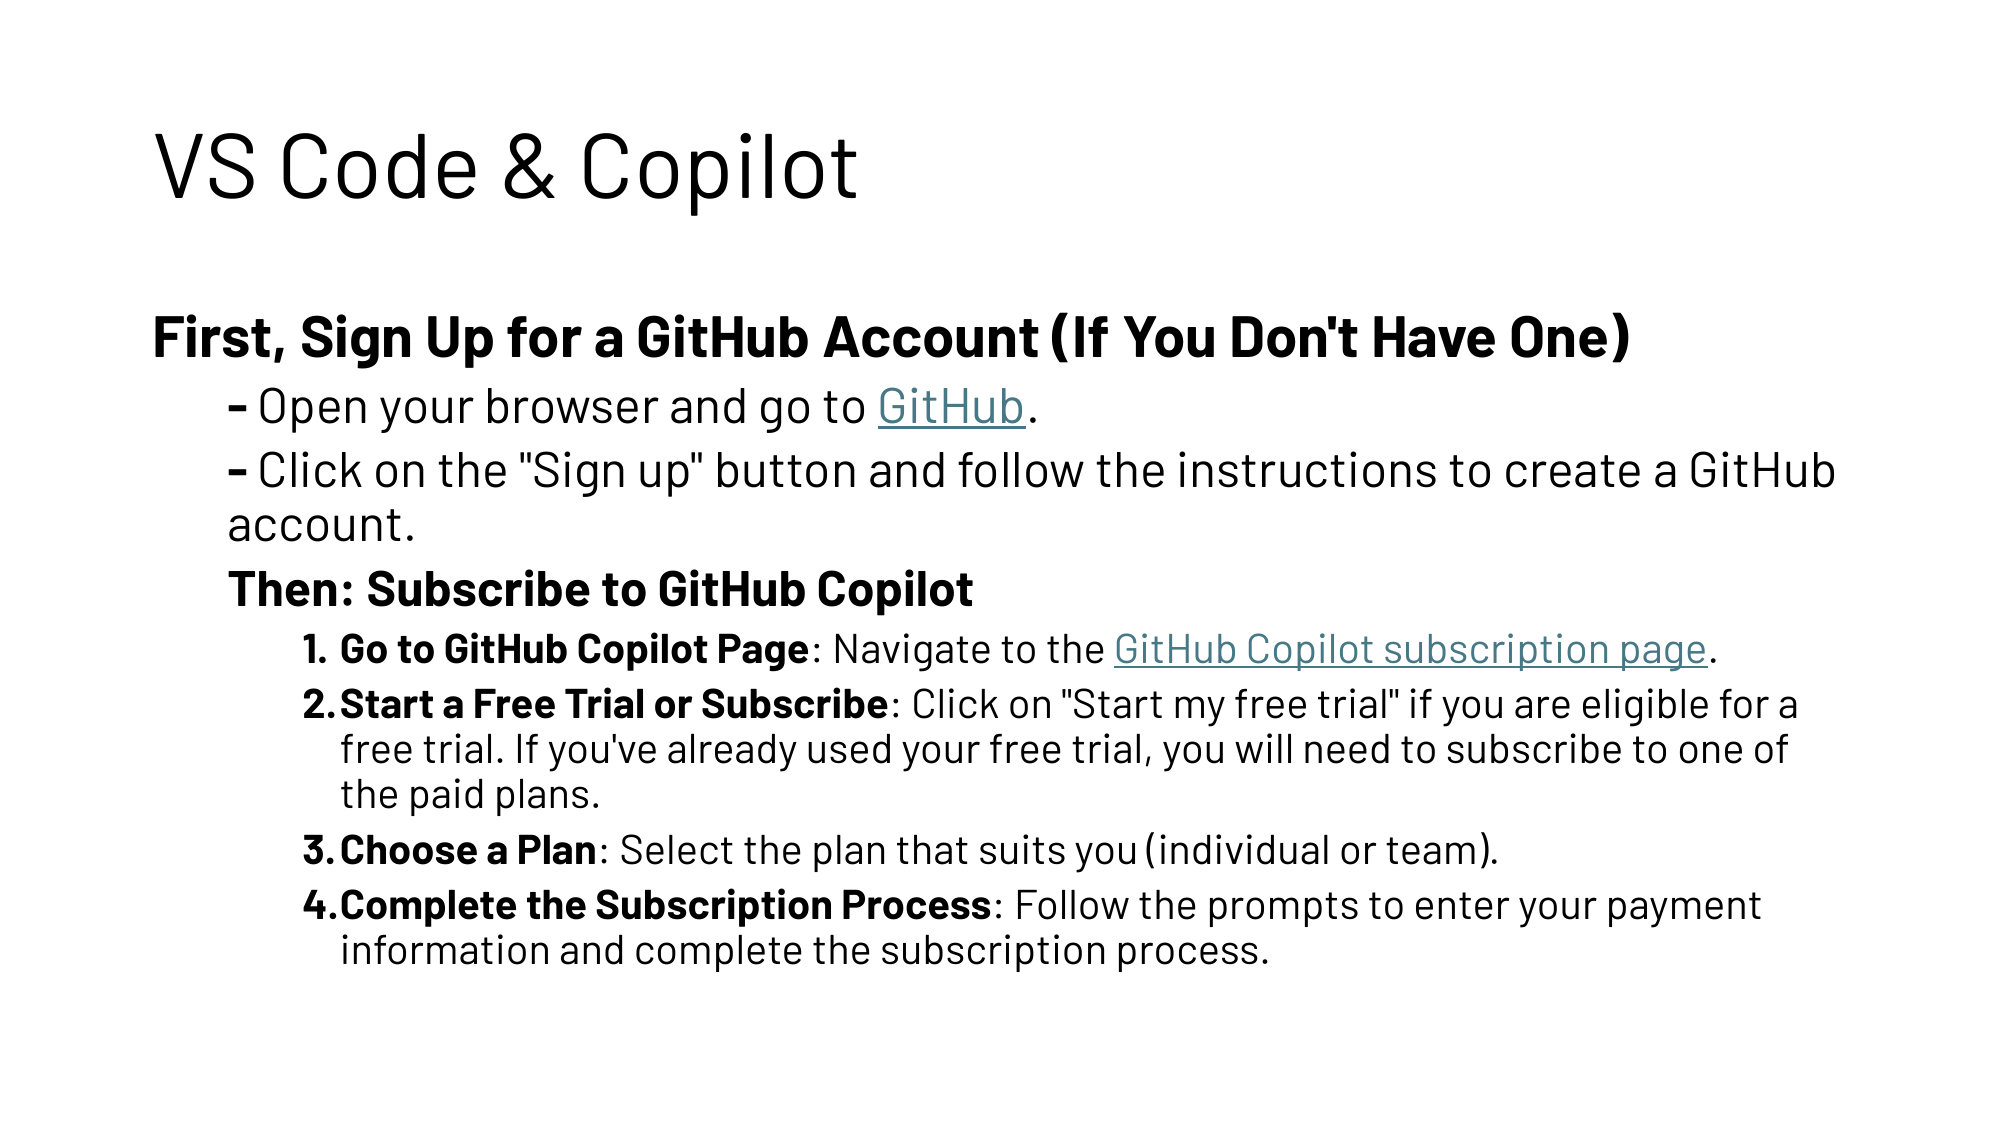

# VS Code & Copilot
First, Sign Up for a GitHub Account (If You Don't Have One)
- Open your browser and go to GitHub.
- Click on the "Sign up" button and follow the instructions to create a GitHub account.
Then: Subscribe to GitHub Copilot
Go to GitHub Copilot Page: Navigate to the GitHub Copilot subscription page.
Start a Free Trial or Subscribe: Click on "Start my free trial" if you are eligible for a free trial. If you've already used your free trial, you will need to subscribe to one of the paid plans.
Choose a Plan: Select the plan that suits you (individual or team).
Complete the Subscription Process: Follow the prompts to enter your payment information and complete the subscription process.